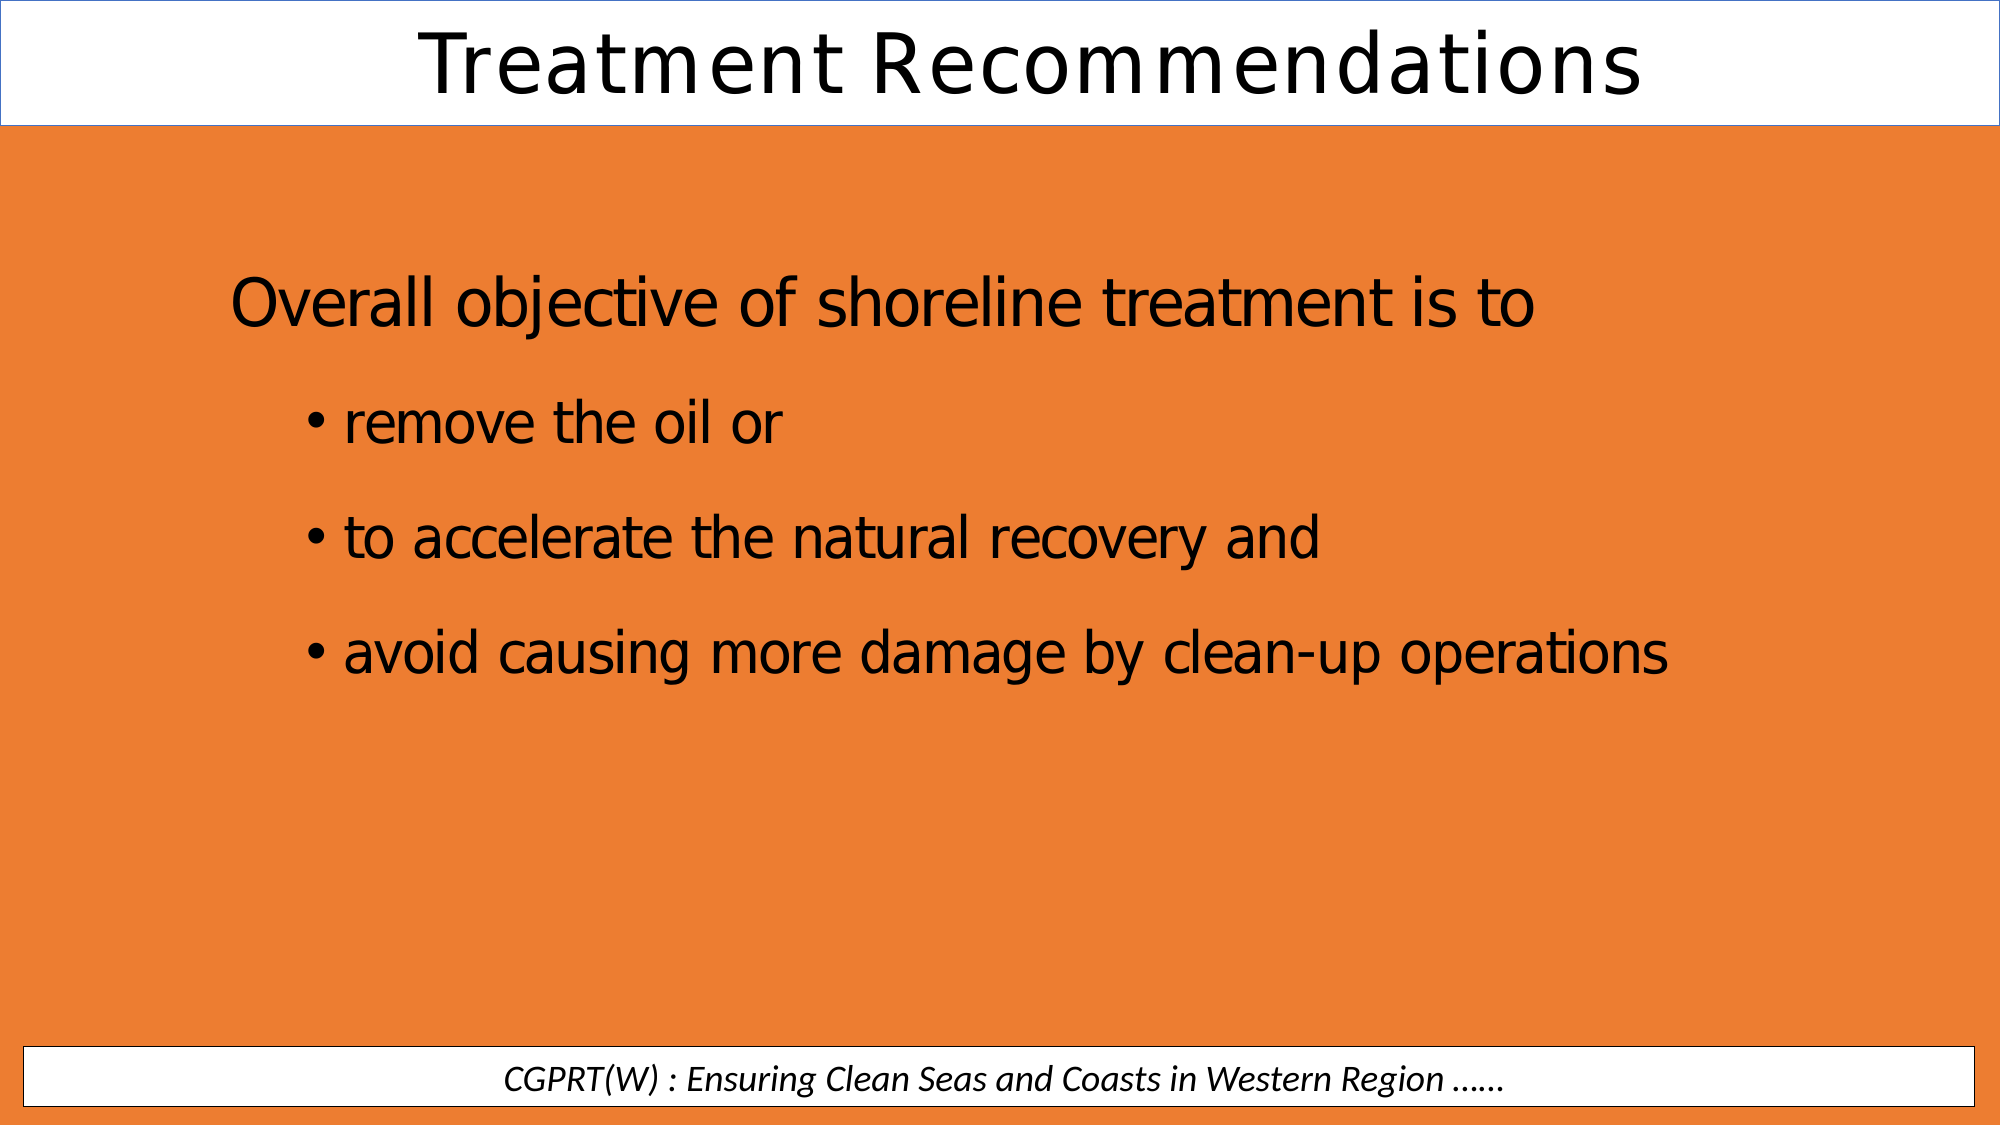

Treatment Recommendations
Overall objective of shoreline treatment is to
remove the oil or
to accelerate the natural recovery and
avoid causing more damage by clean-up operations

 CGPRT(W) : Ensuring Clean Seas and Coasts in Western Region ……